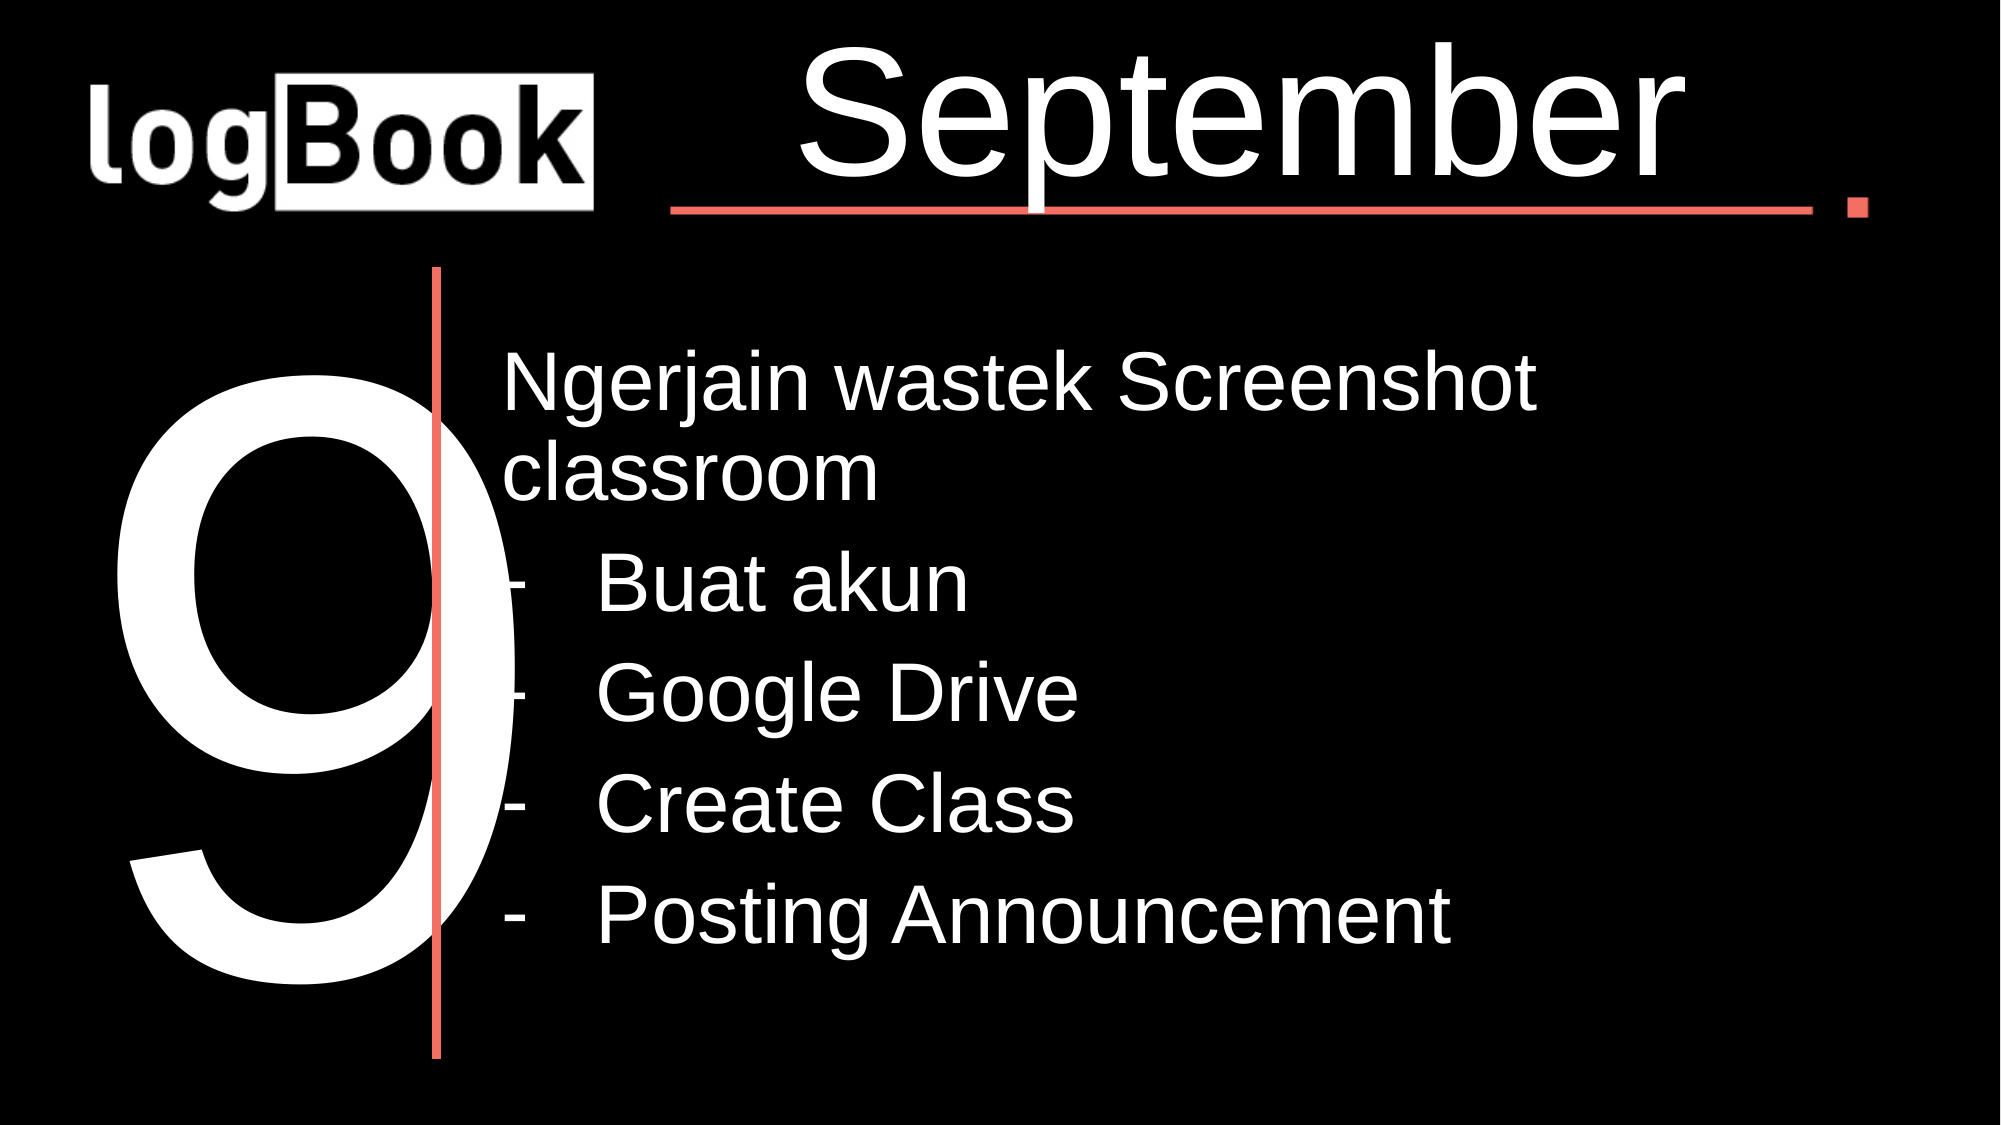

September
9
Ngerjain wastek Screenshot classroom
Buat akun
Google Drive
Create Class
Posting Announcement